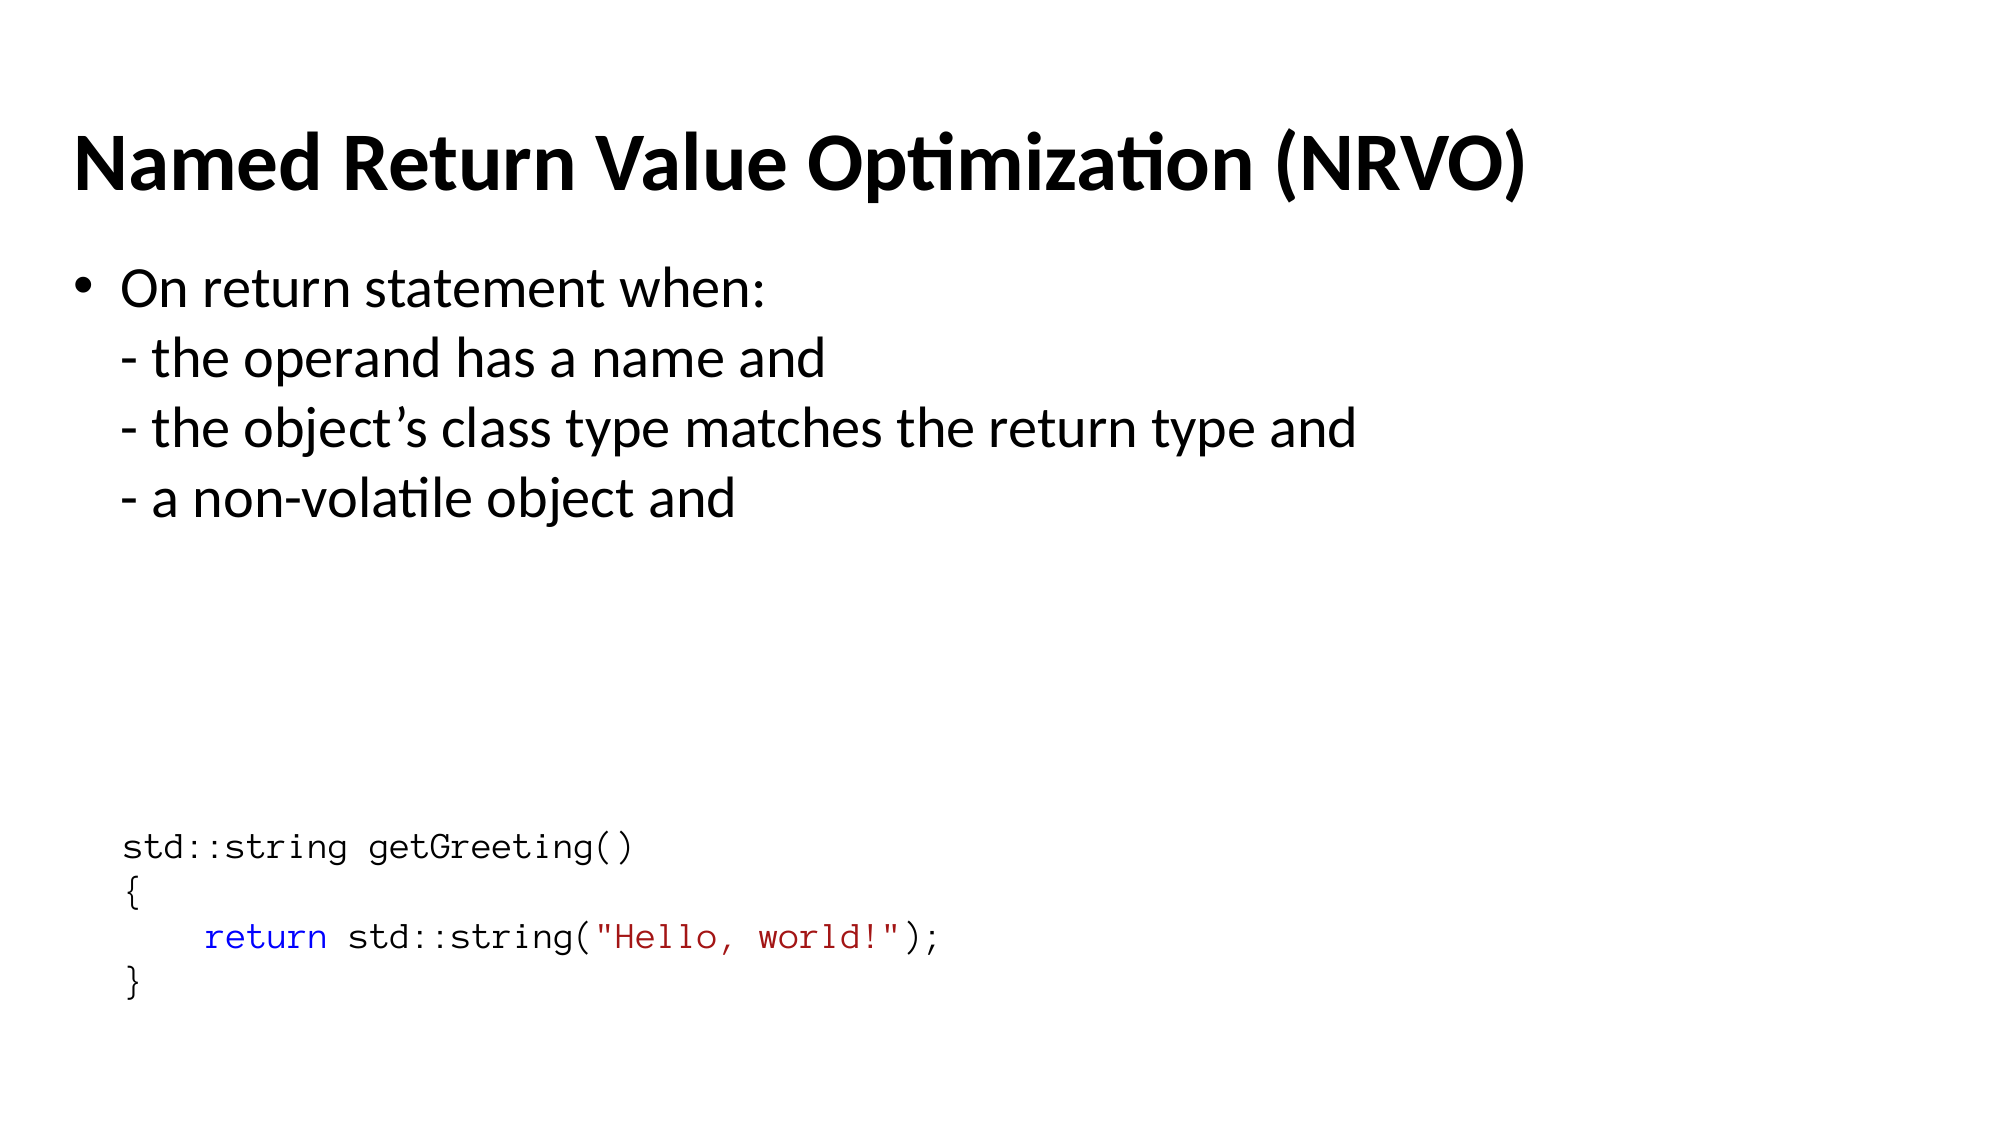

Named Return Value Optimization (NRVO)
On return statement when:
- the operand has a name and
- the object’s class type matches the return type and
- a non-volatile object and
std::string getGreeting()
{
    return std::string("Hello, world!");
}